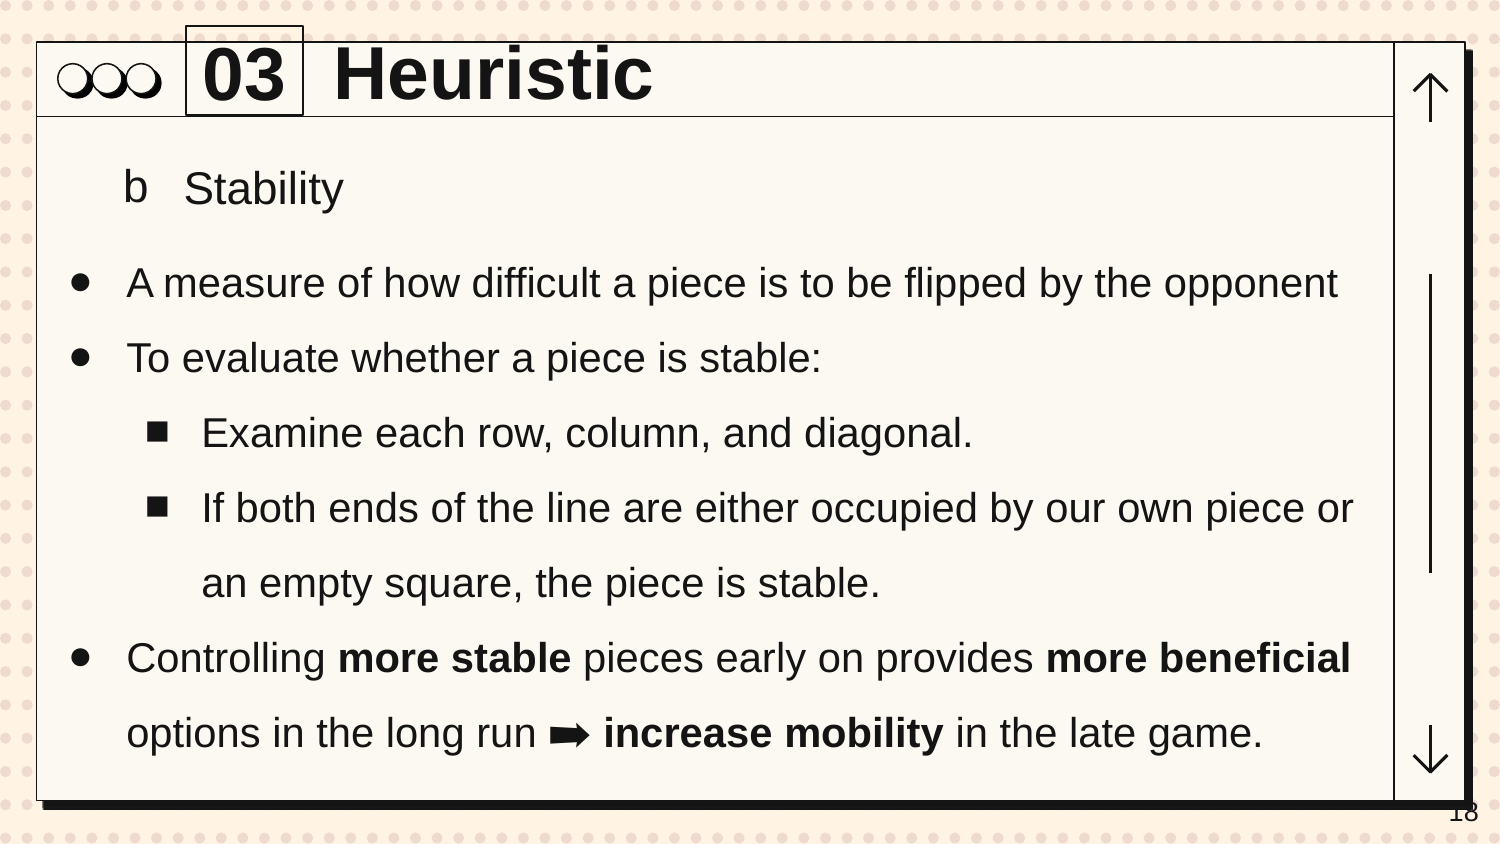

Heuristic
03
Stability
A measure of how difficult a piece is to be flipped by the opponent​
To evaluate whether a piece is stable:​
Examine each row, column, and diagonal. ​
If both ends of the line are either occupied by our own piece or an empty square, the piece is stable​.
Controlling more stable pieces early on provides more beneficial options in the long run ➡ increase mobility in the late game.
18